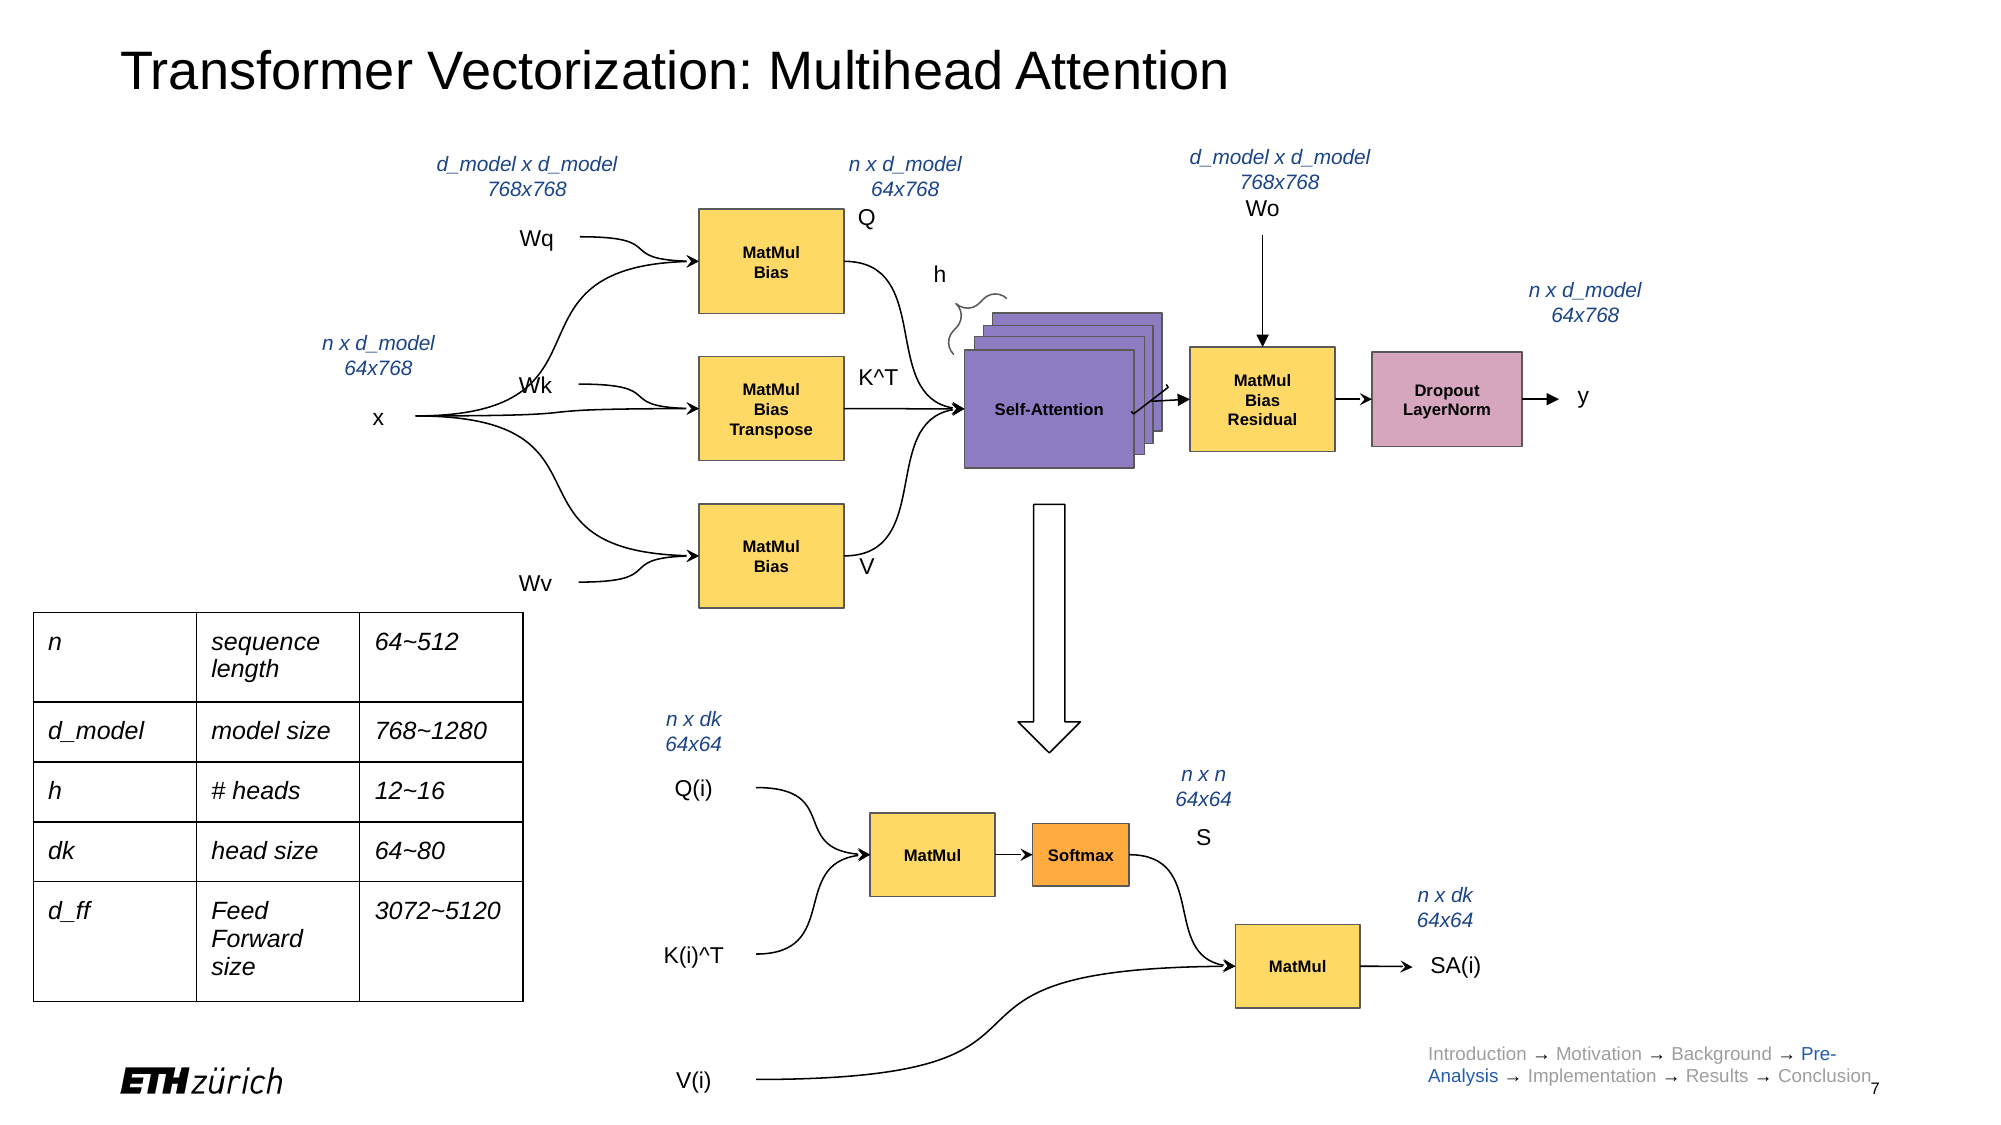

# Transformer Vectorization: Multihead Attention
d_model x d_model
768x768
Wo
n x d_model
64x768
MatMul
Bias
Residual
Dropout
LayerNorm
y

d_model x d_model
768x768
n x d_model
64x768
Q
MatMul
Bias
Wq
K^T
MatMul
Bias
Transpose
Wk
MatMul
Bias
V
Wv
h

Self-Attention
Self-Attention
Self-Attention
Self-Attention
n x d_model
64x768
x

n x dk
64x64
n x n
64x64
Q(i)
S
MatMul
Softmax
n x dk
64x64
MatMul
K(i)^T
SA(i)
V(i)
| n | sequence length | 64~512 |
| --- | --- | --- |
| d\_model | model size | 768~1280 |
| h | # heads | 12~16 |
| dk | head size | 64~80 |
| d\_ff | Feed Forward size | 3072~5120 |
Introduction → Motivation → Background → Pre-Analysis → Implementation → Results → Conclusion
7